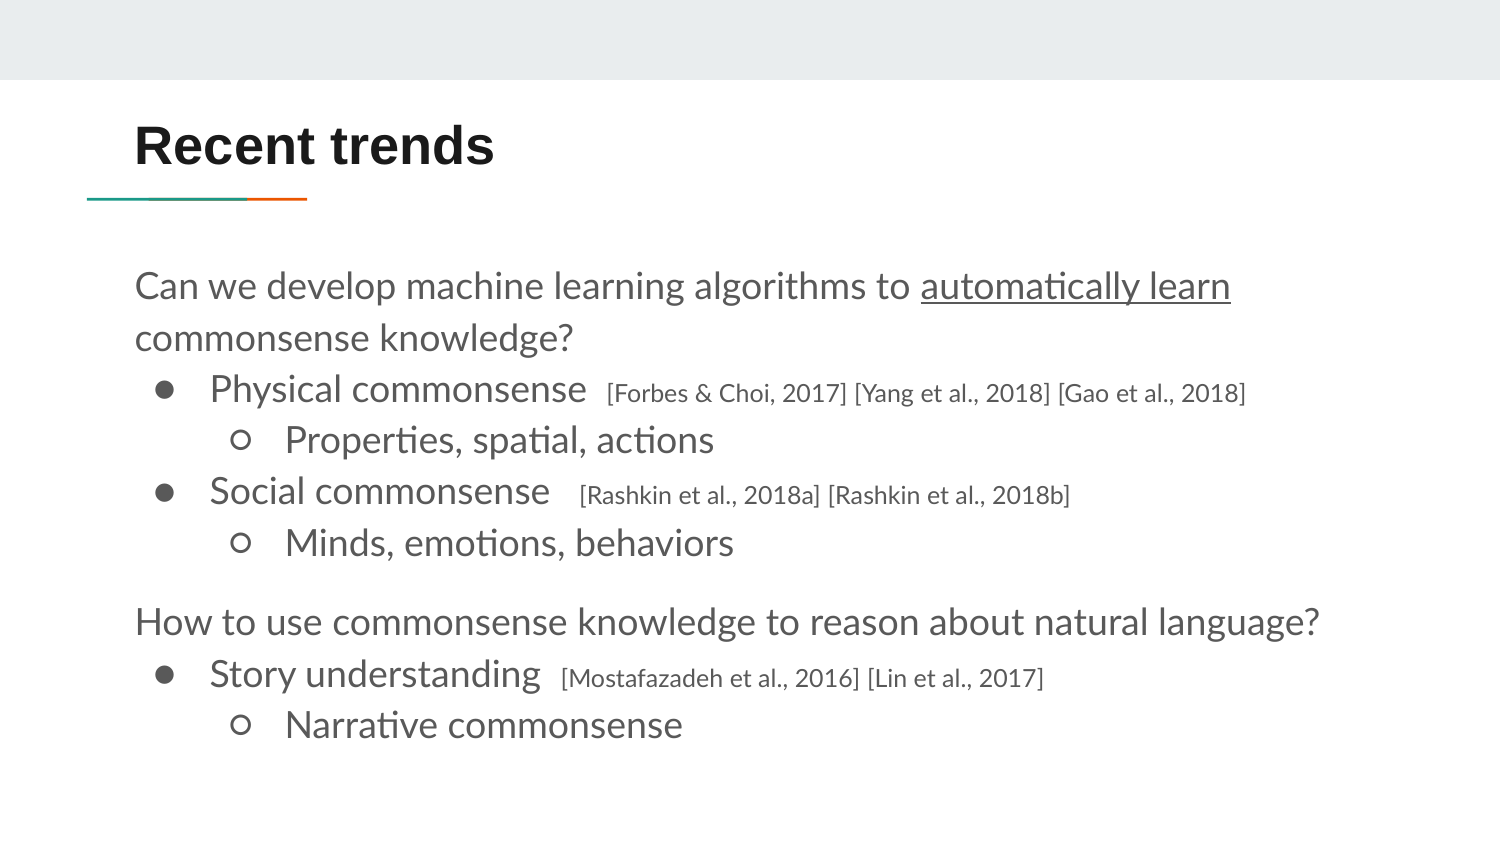

# Recent trends
Can we develop machine learning algorithms to automatically learn commonsense knowledge?
Physical commonsense  [Forbes & Choi, 2017] [Yang et al., 2018] [Gao et al., 2018]
Properties, spatial, actions
Social commonsense   [Rashkin et al., 2018a] [Rashkin et al., 2018b]
Minds, emotions, behaviors

How to use commonsense knowledge to reason about natural language?
Story understanding  [Mostafazadeh et al., 2016] [Lin et al., 2017]
Narrative commonsense